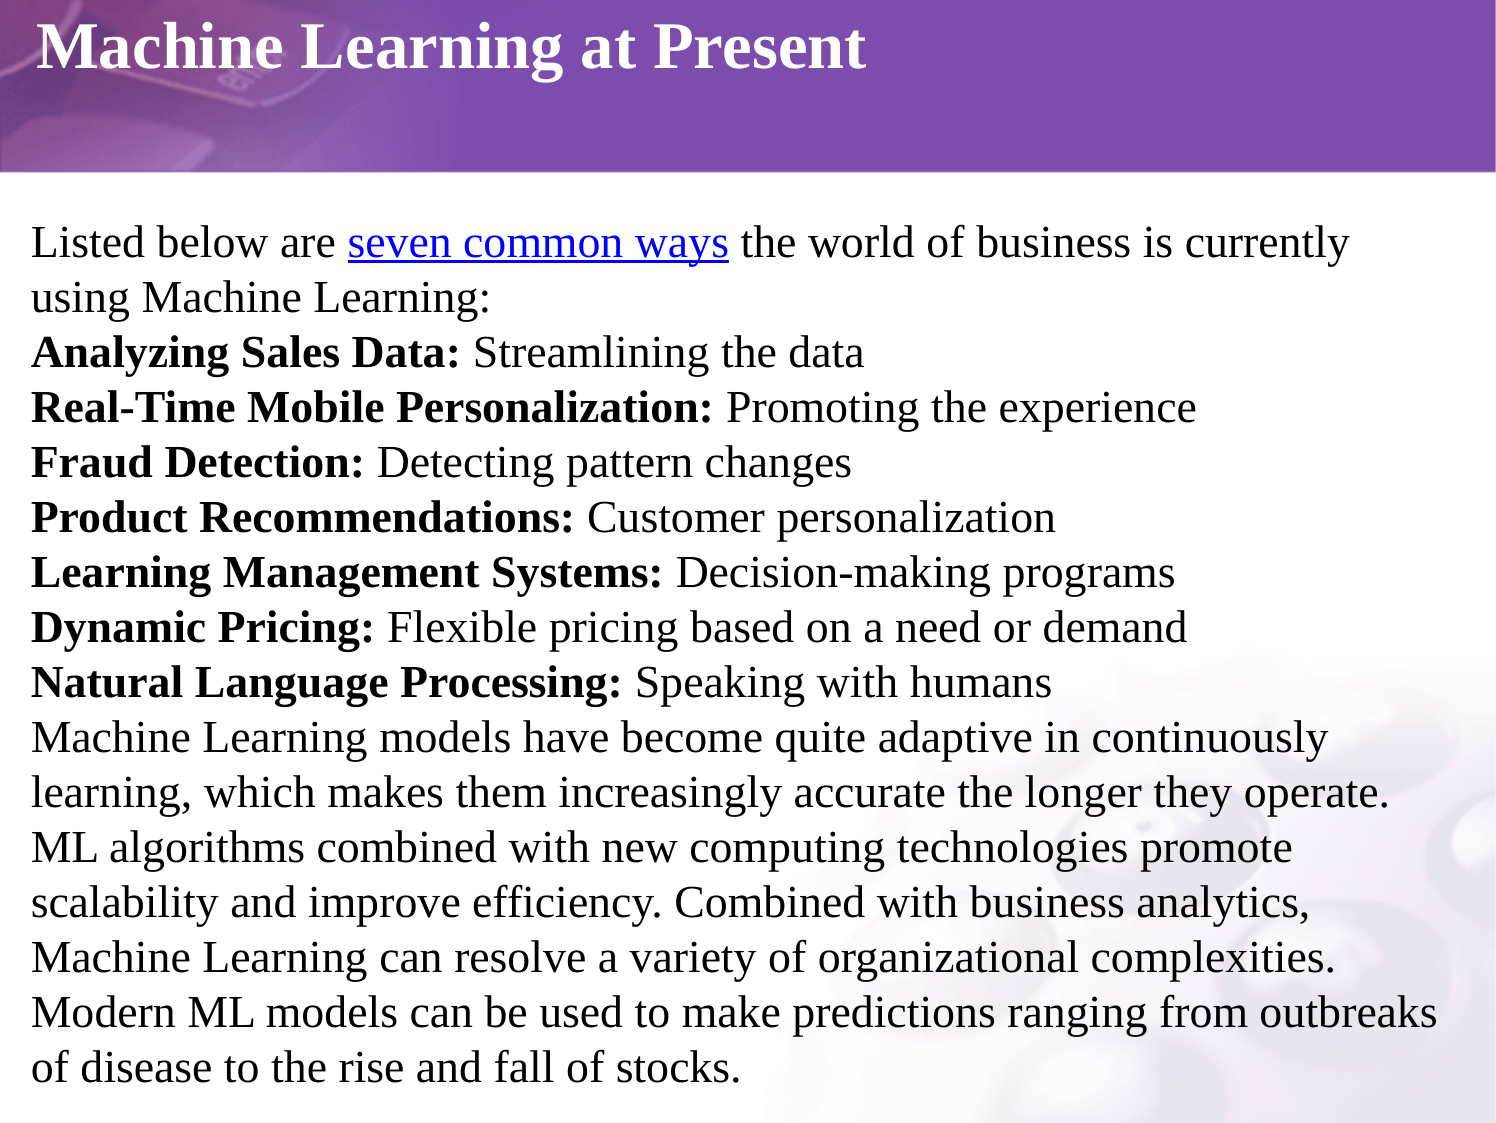

# Machine Learning at Present
Listed below are seven common ways the world of business is currently using Machine Learning:
Analyzing Sales Data: Streamlining the data
Real-Time Mobile Personalization: Promoting the experience
Fraud Detection: Detecting pattern changes
Product Recommendations: Customer personalization
Learning Management Systems: Decision-making programs
Dynamic Pricing: Flexible pricing based on a need or demand
Natural Language Processing: Speaking with humans
Machine Learning models have become quite adaptive in continuously learning, which makes them increasingly accurate the longer they operate. ML algorithms combined with new computing technologies promote scalability and improve efficiency. Combined with business analytics, Machine Learning can resolve a variety of organizational complexities. Modern ML models can be used to make predictions ranging from outbreaks of disease to the rise and fall of stocks.